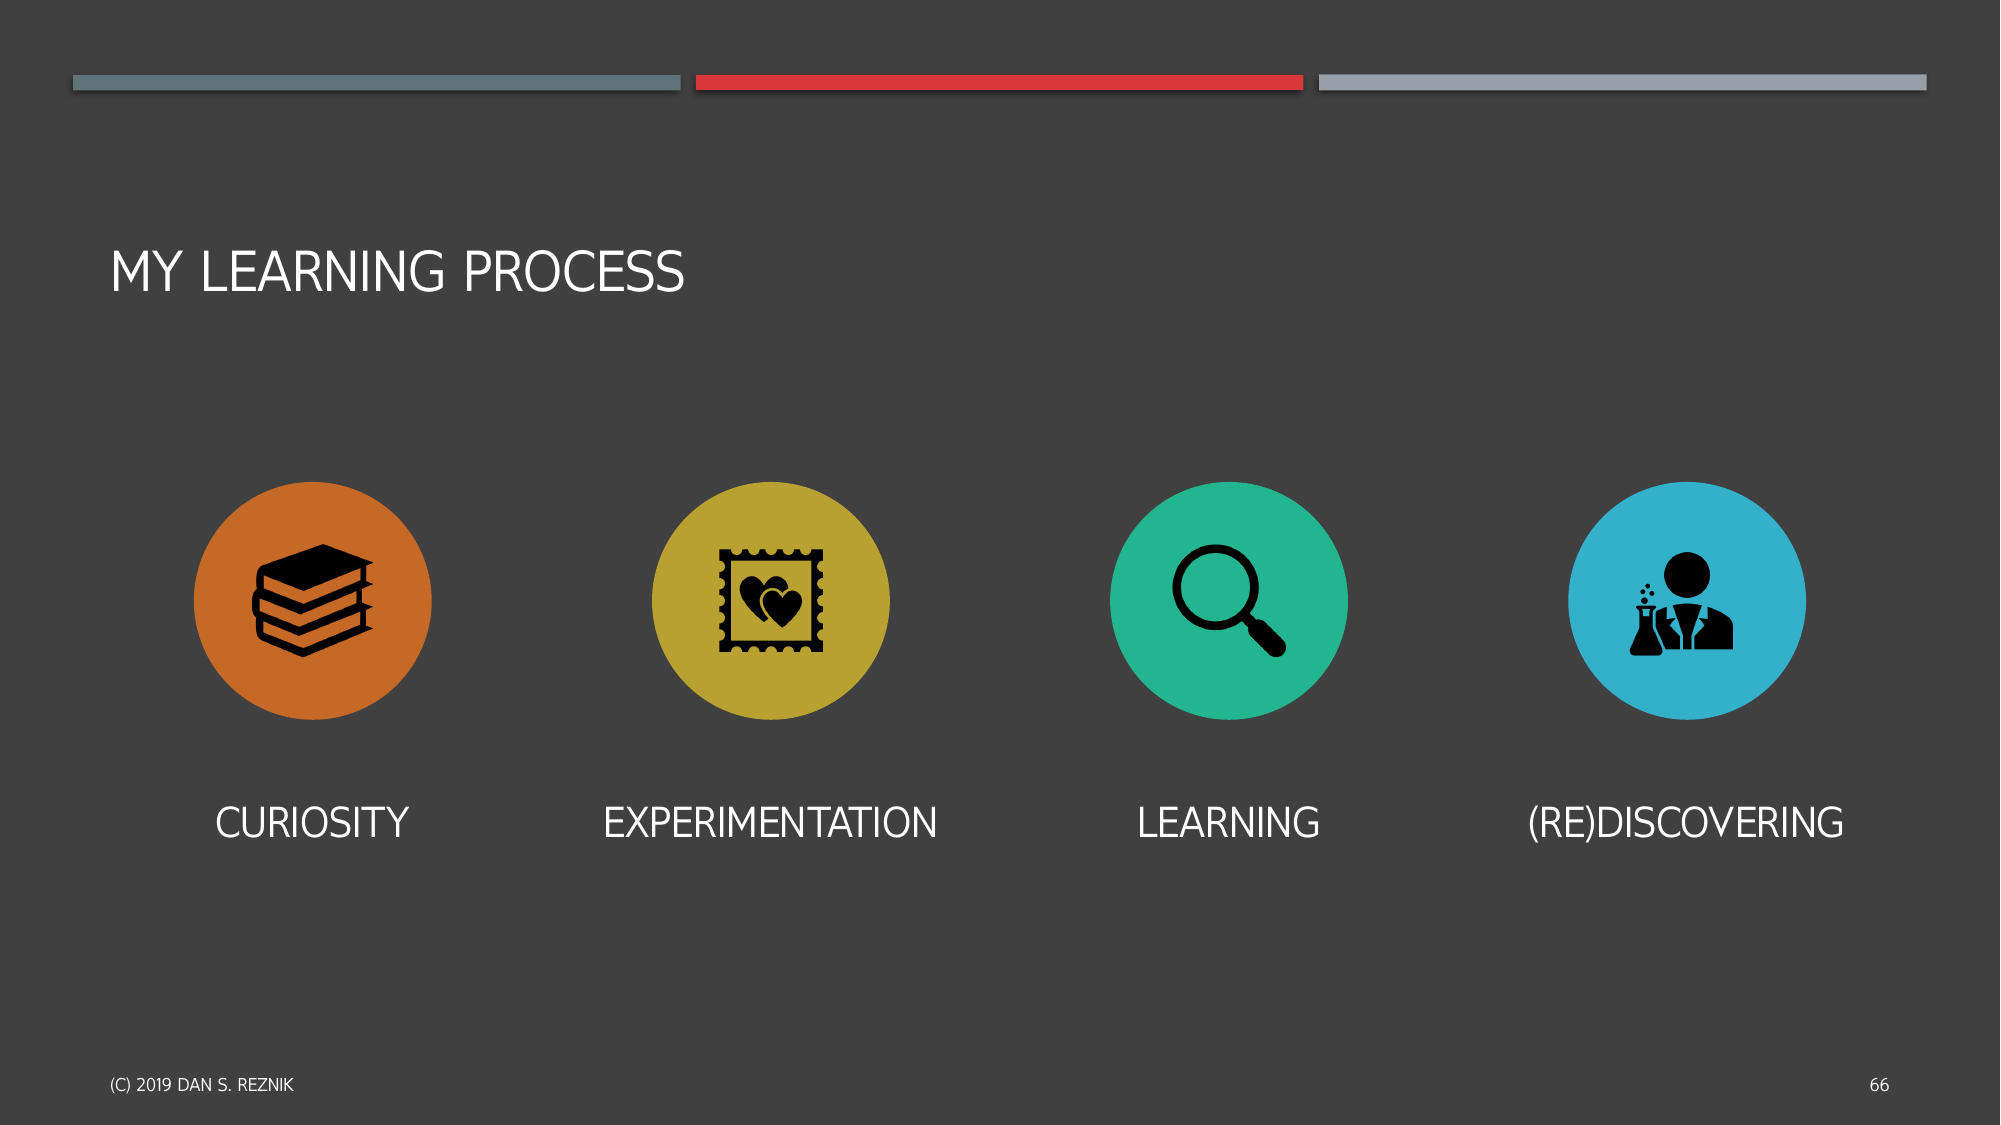

# My learning process
Curiosity
Experimentation
Learning
(re)Discovering
(c) 2019 Dan S. Reznik
66